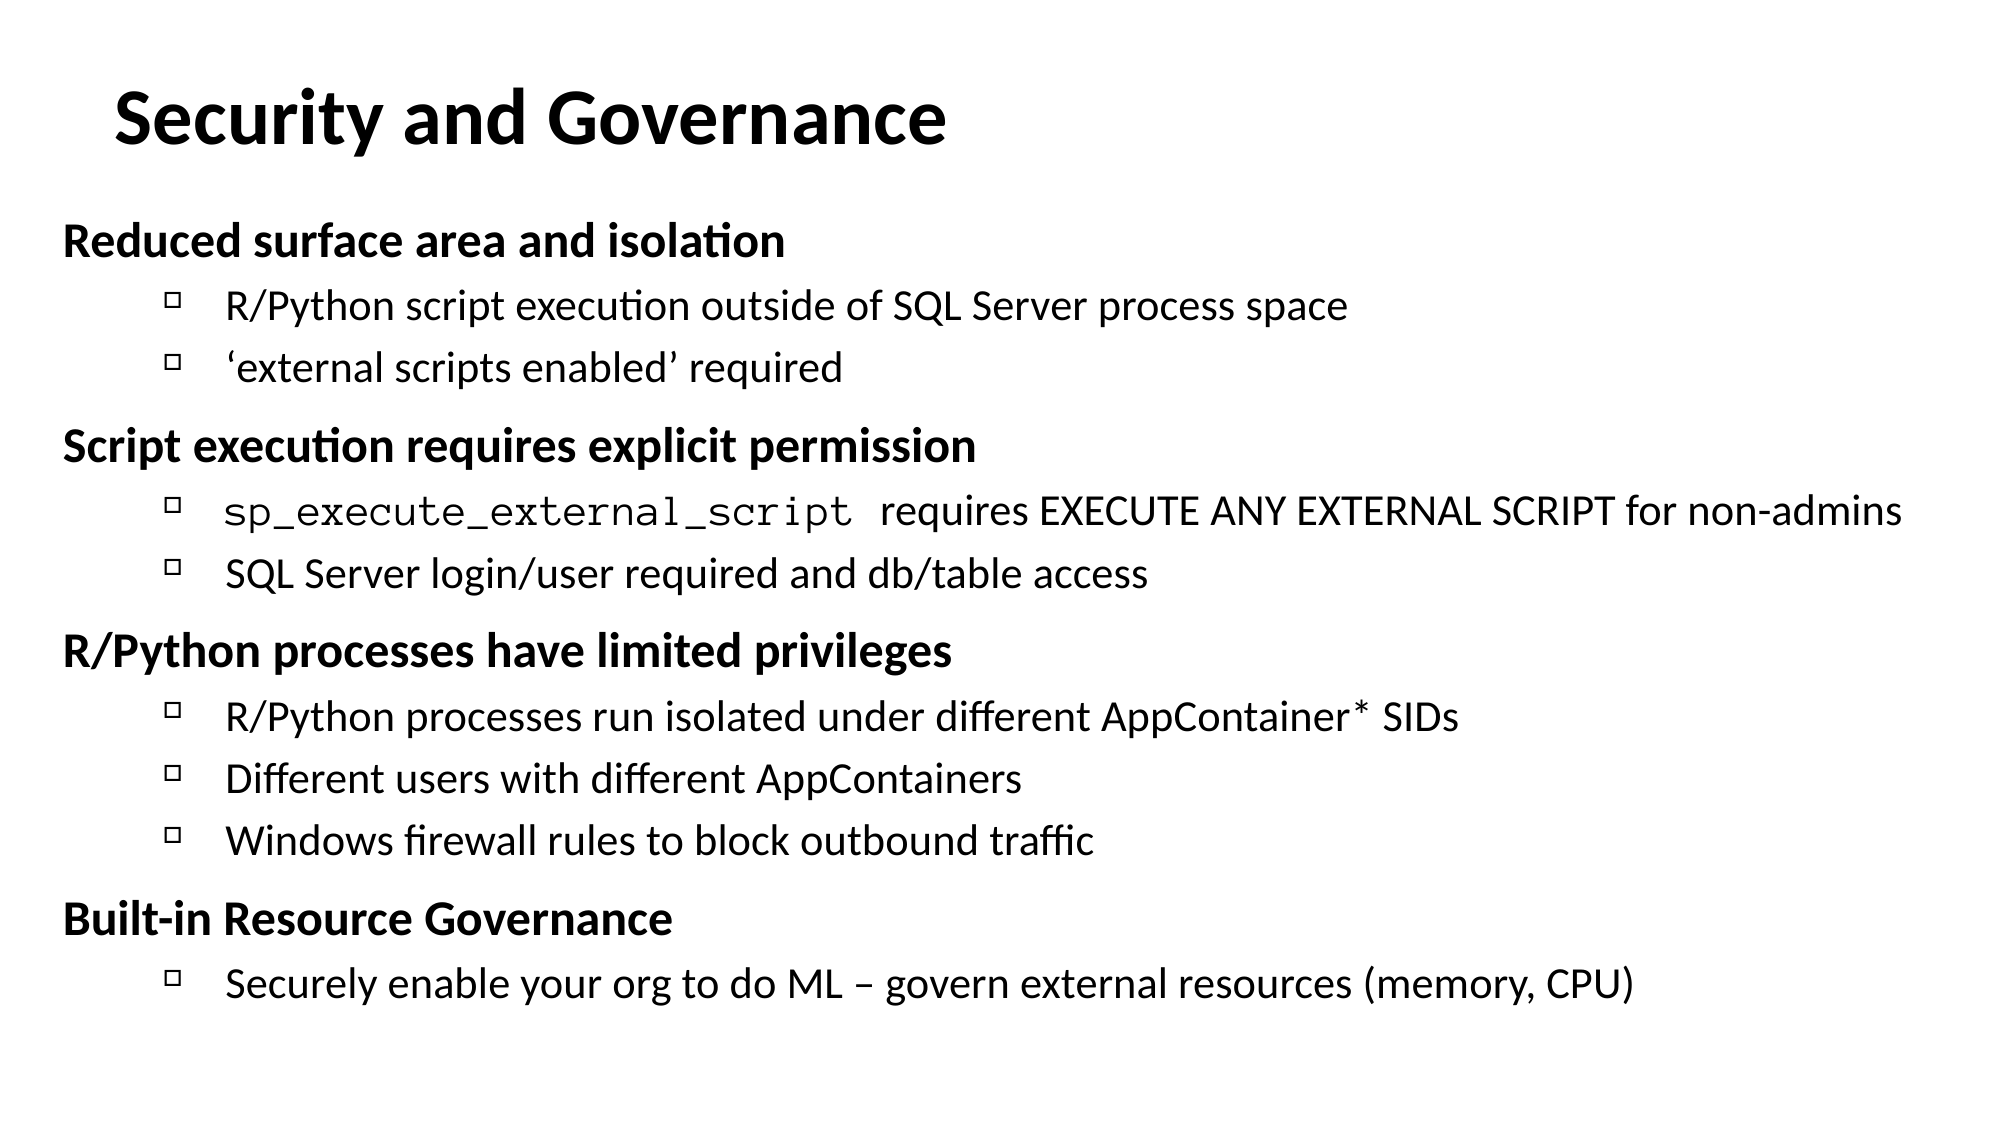

# Security and Governance
Reduced surface area and isolation
R/Python script execution outside of SQL Server process space
‘external scripts enabled’ required
Script execution requires explicit permission
sp_execute_external_script requires EXECUTE ANY EXTERNAL SCRIPT for non-admins
SQL Server login/user required and db/table access
R/Python processes have limited privileges
R/Python processes run isolated under different AppContainer* SIDs
Different users with different AppContainers
Windows firewall rules to block outbound traffic
Built-in Resource Governance
Securely enable your org to do ML – govern external resources (memory, CPU)